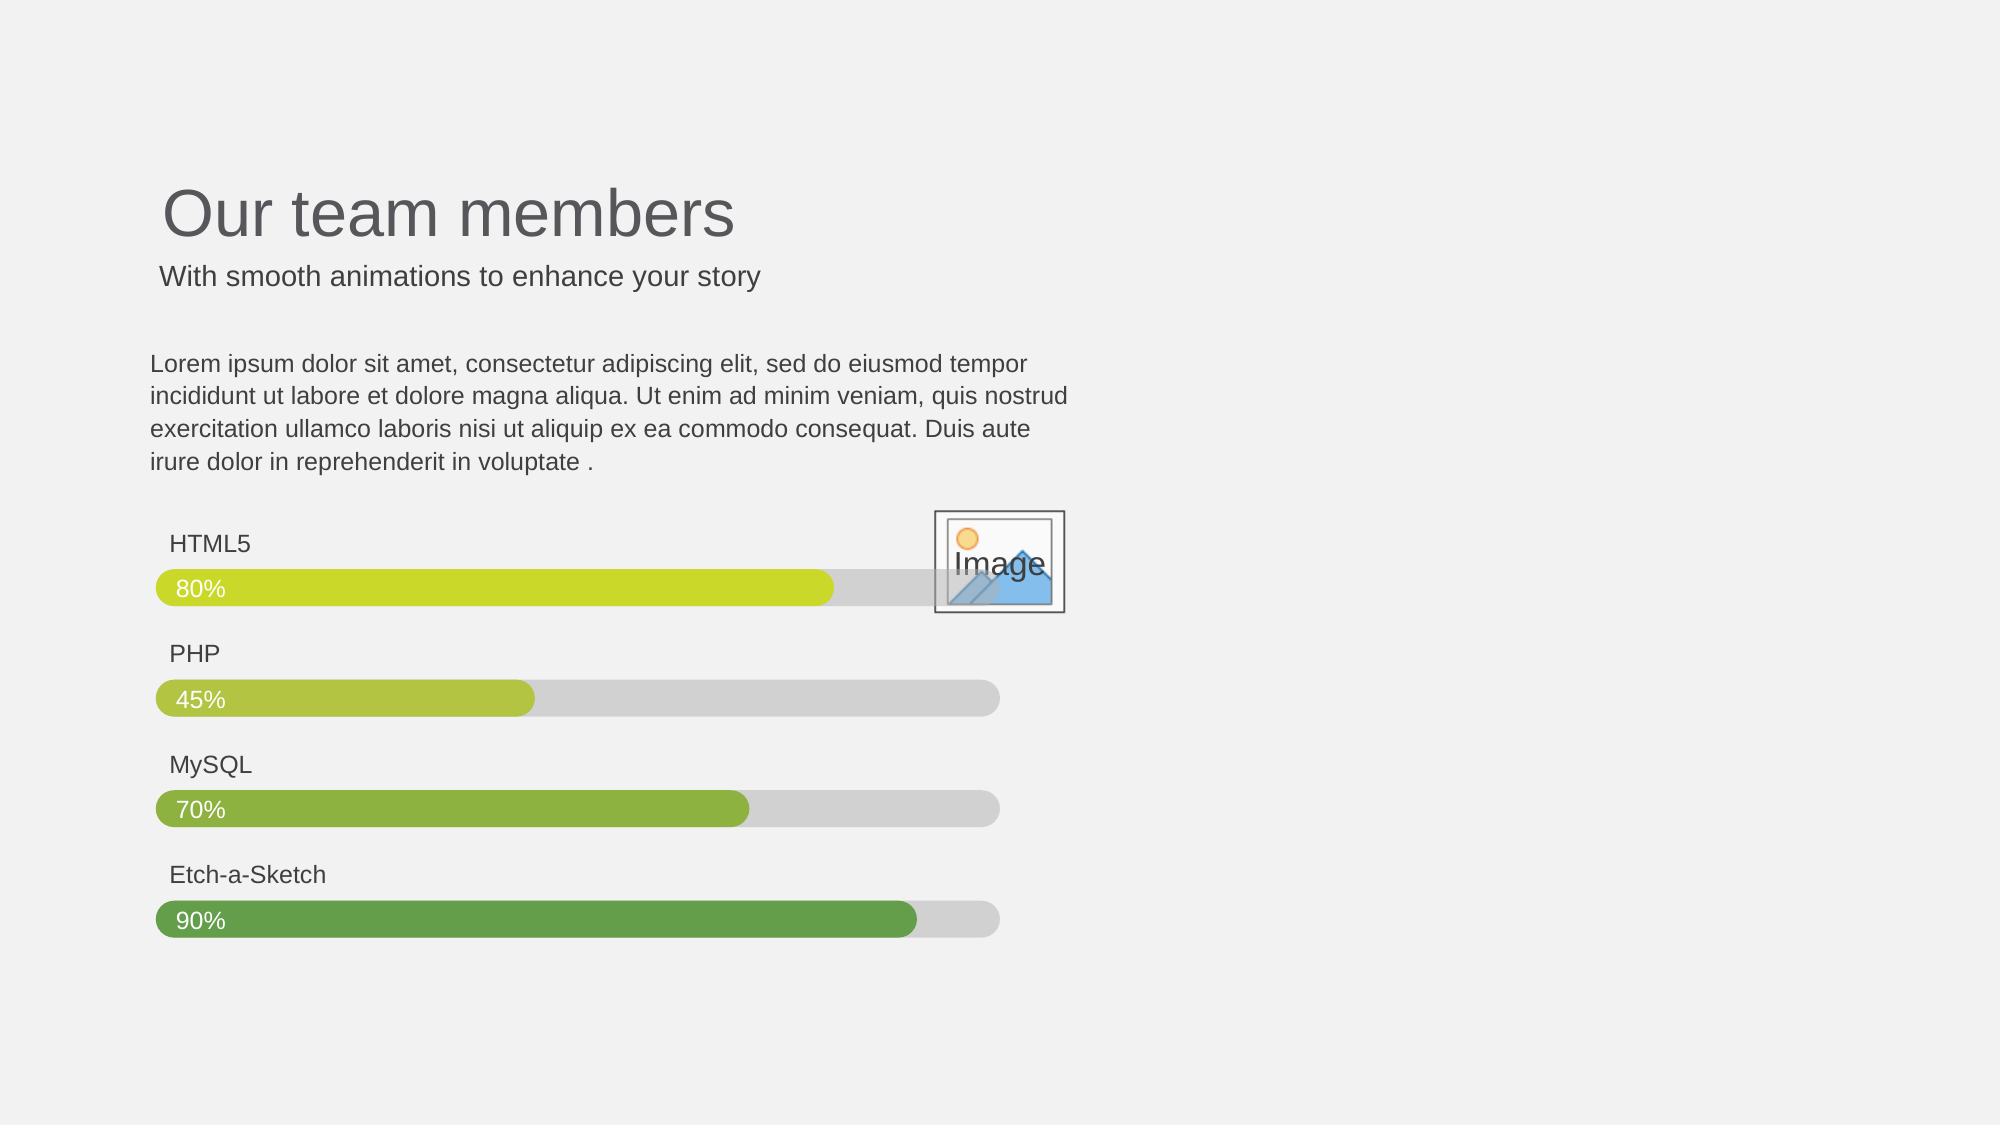

Our team members
With smooth animations to enhance your story
Lorem ipsum dolor sit amet, consectetur adipiscing elit, sed do eiusmod tempor incididunt ut labore et dolore magna aliqua. Ut enim ad minim veniam, quis nostrud exercitation ullamco laboris nisi ut aliquip ex ea commodo consequat. Duis aute irure dolor in reprehenderit in voluptate .

HTML5
80%

PHP
45%

MySQL
70%

Etch-a-Sketch
90%
53